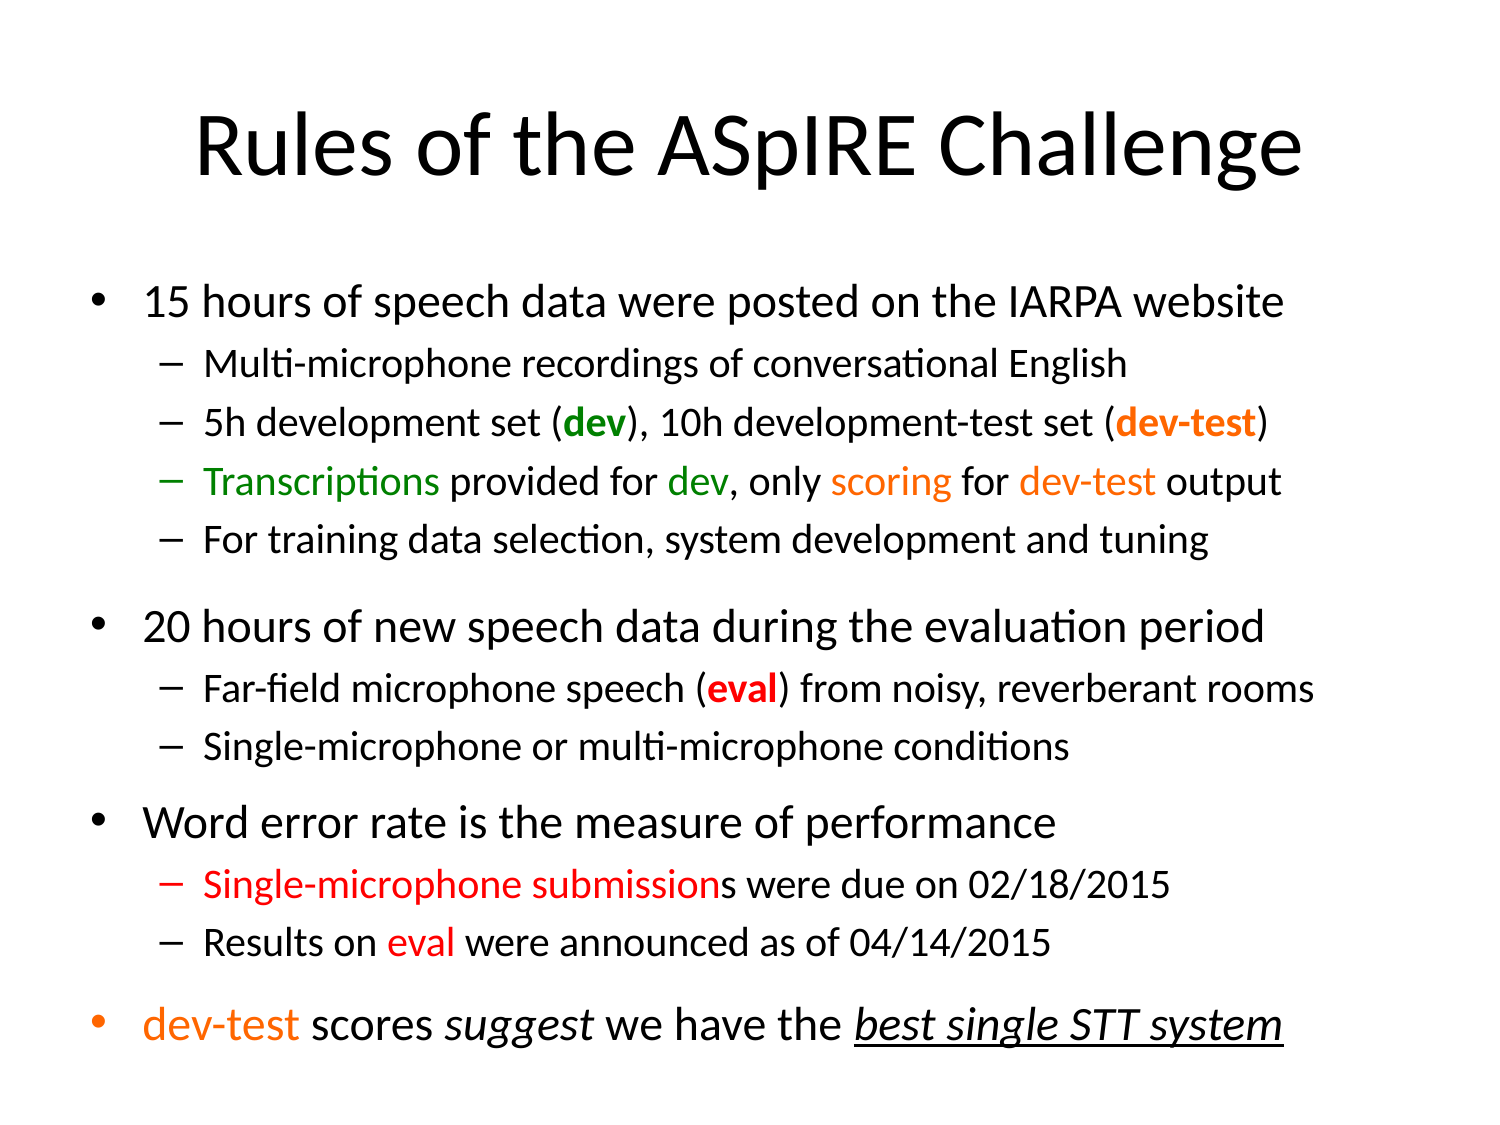

# Rules of the ASpIRE Challenge
15 hours of speech data were posted on the IARPA website
Multi-microphone recordings of conversational English
5h development set (dev), 10h development-test set (dev-test)
Transcriptions provided for dev, only scoring for dev-test output
For training data selection, system development and tuning
20 hours of new speech data during the evaluation period
Far-field microphone speech (eval) from noisy, reverberant rooms
Single-microphone or multi-microphone conditions
Word error rate is the measure of performance
Single-microphone submissions were due on 02/18/2015
Results on eval were announced as of 04/14/2015
dev-test scores suggest we have the best single STT system